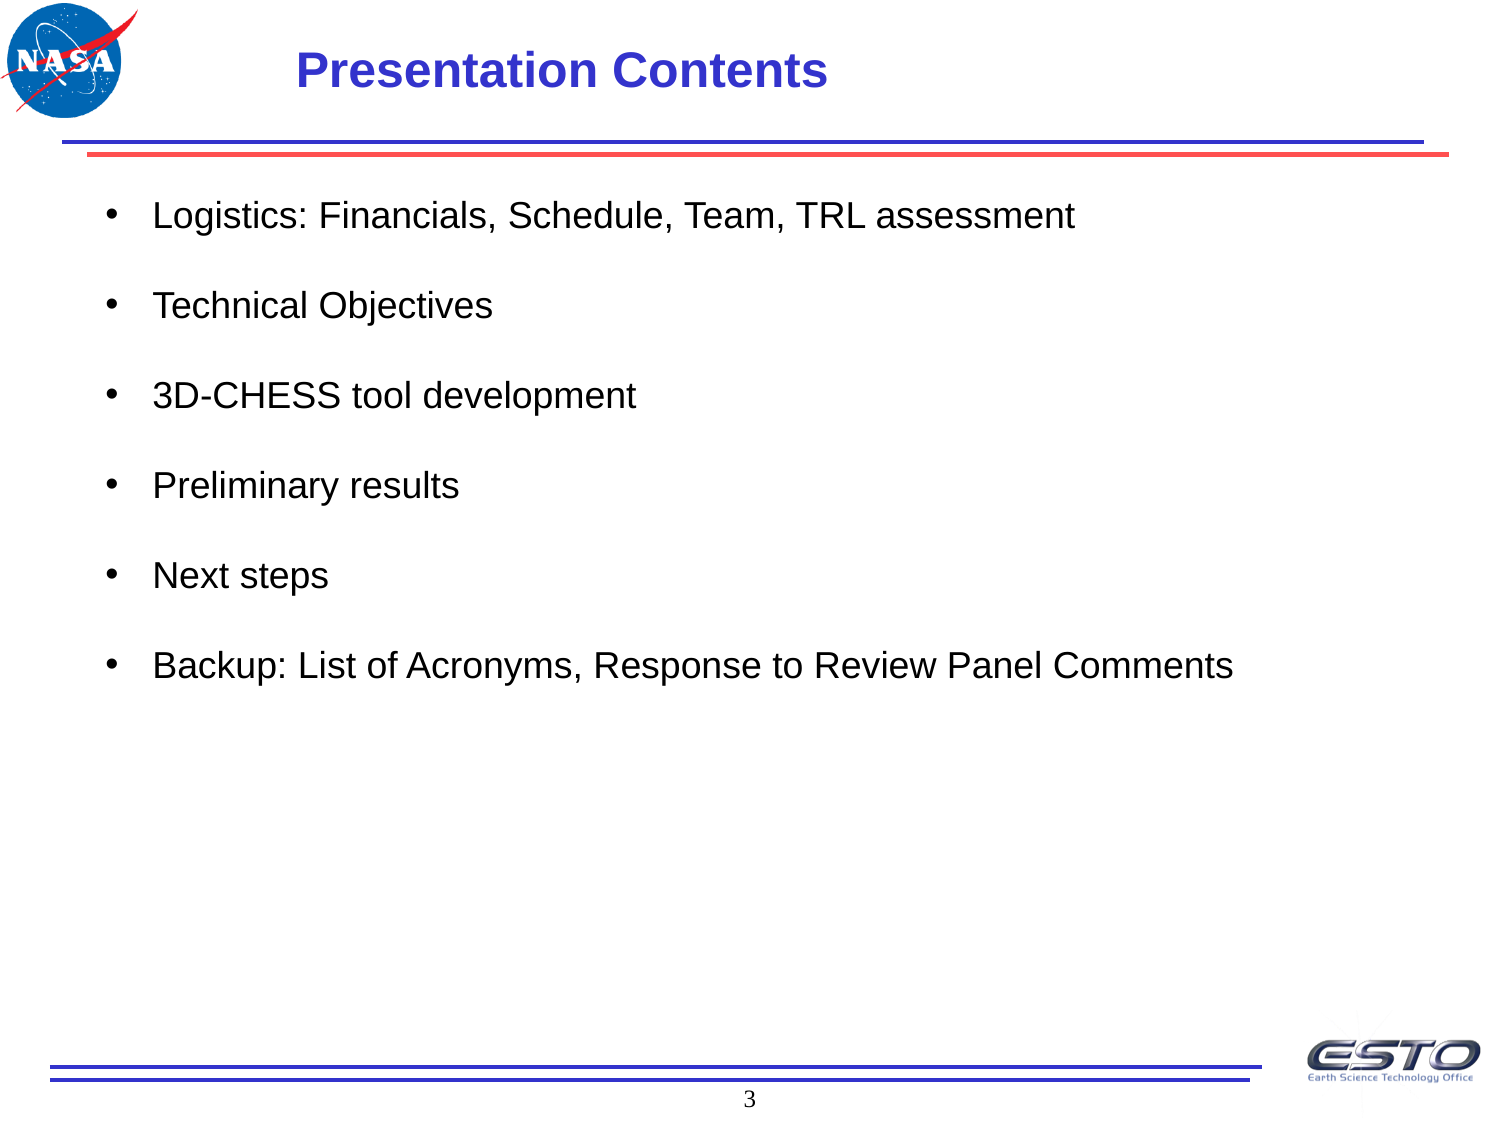

# Presentation Contents
Logistics: Financials, Schedule, Team, TRL assessment

Technical Objectives

3D-CHESS tool development

Preliminary results

Next steps

Backup: List of Acronyms, Response to Review Panel Comments